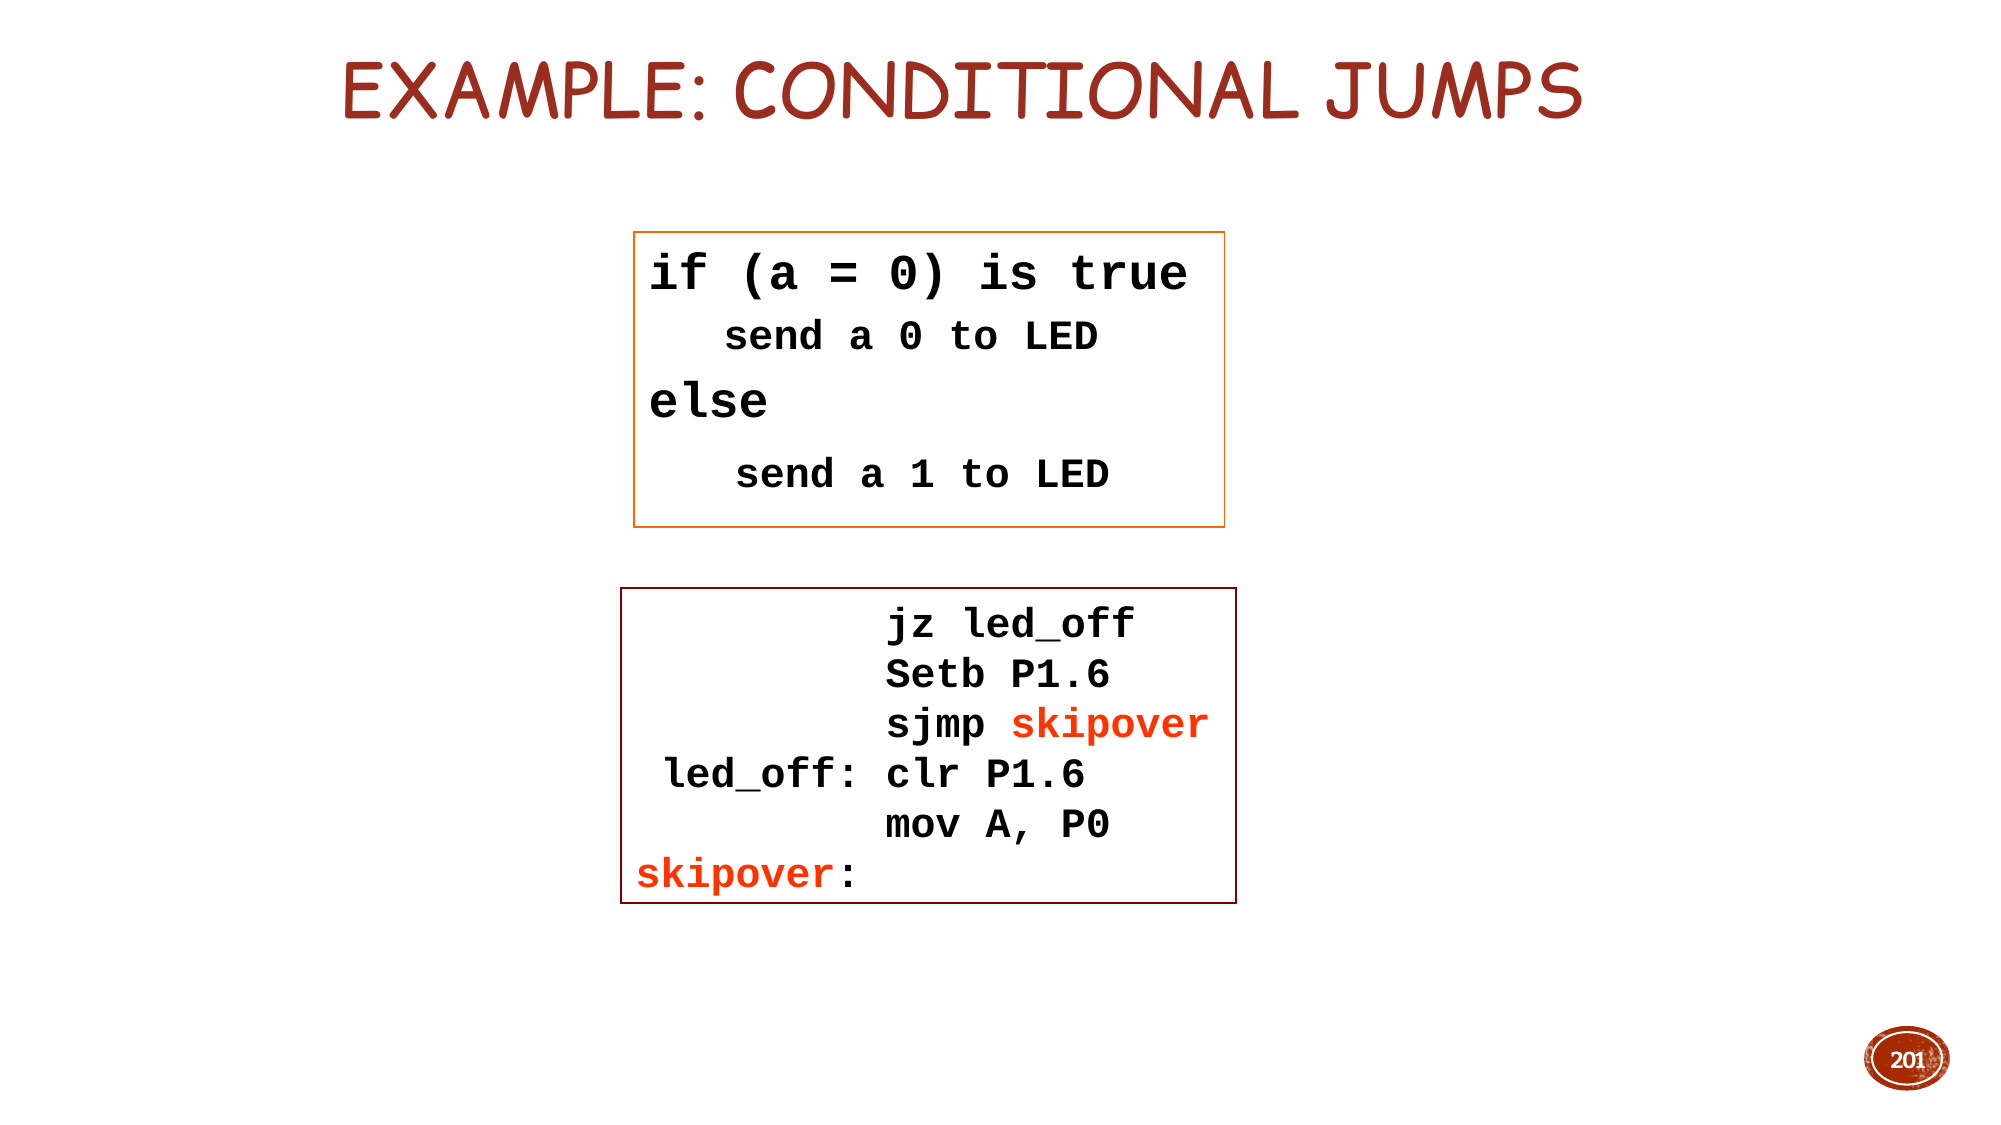

# Example: Conditional Jumps
if (a = 0) is true
send a 0 to LED
else
	 send a 1 to LED

 jz led_off
 Setb P1.6
 sjmp skipover
 led_off: clr P1.6
 mov A, P0
skipover:
201